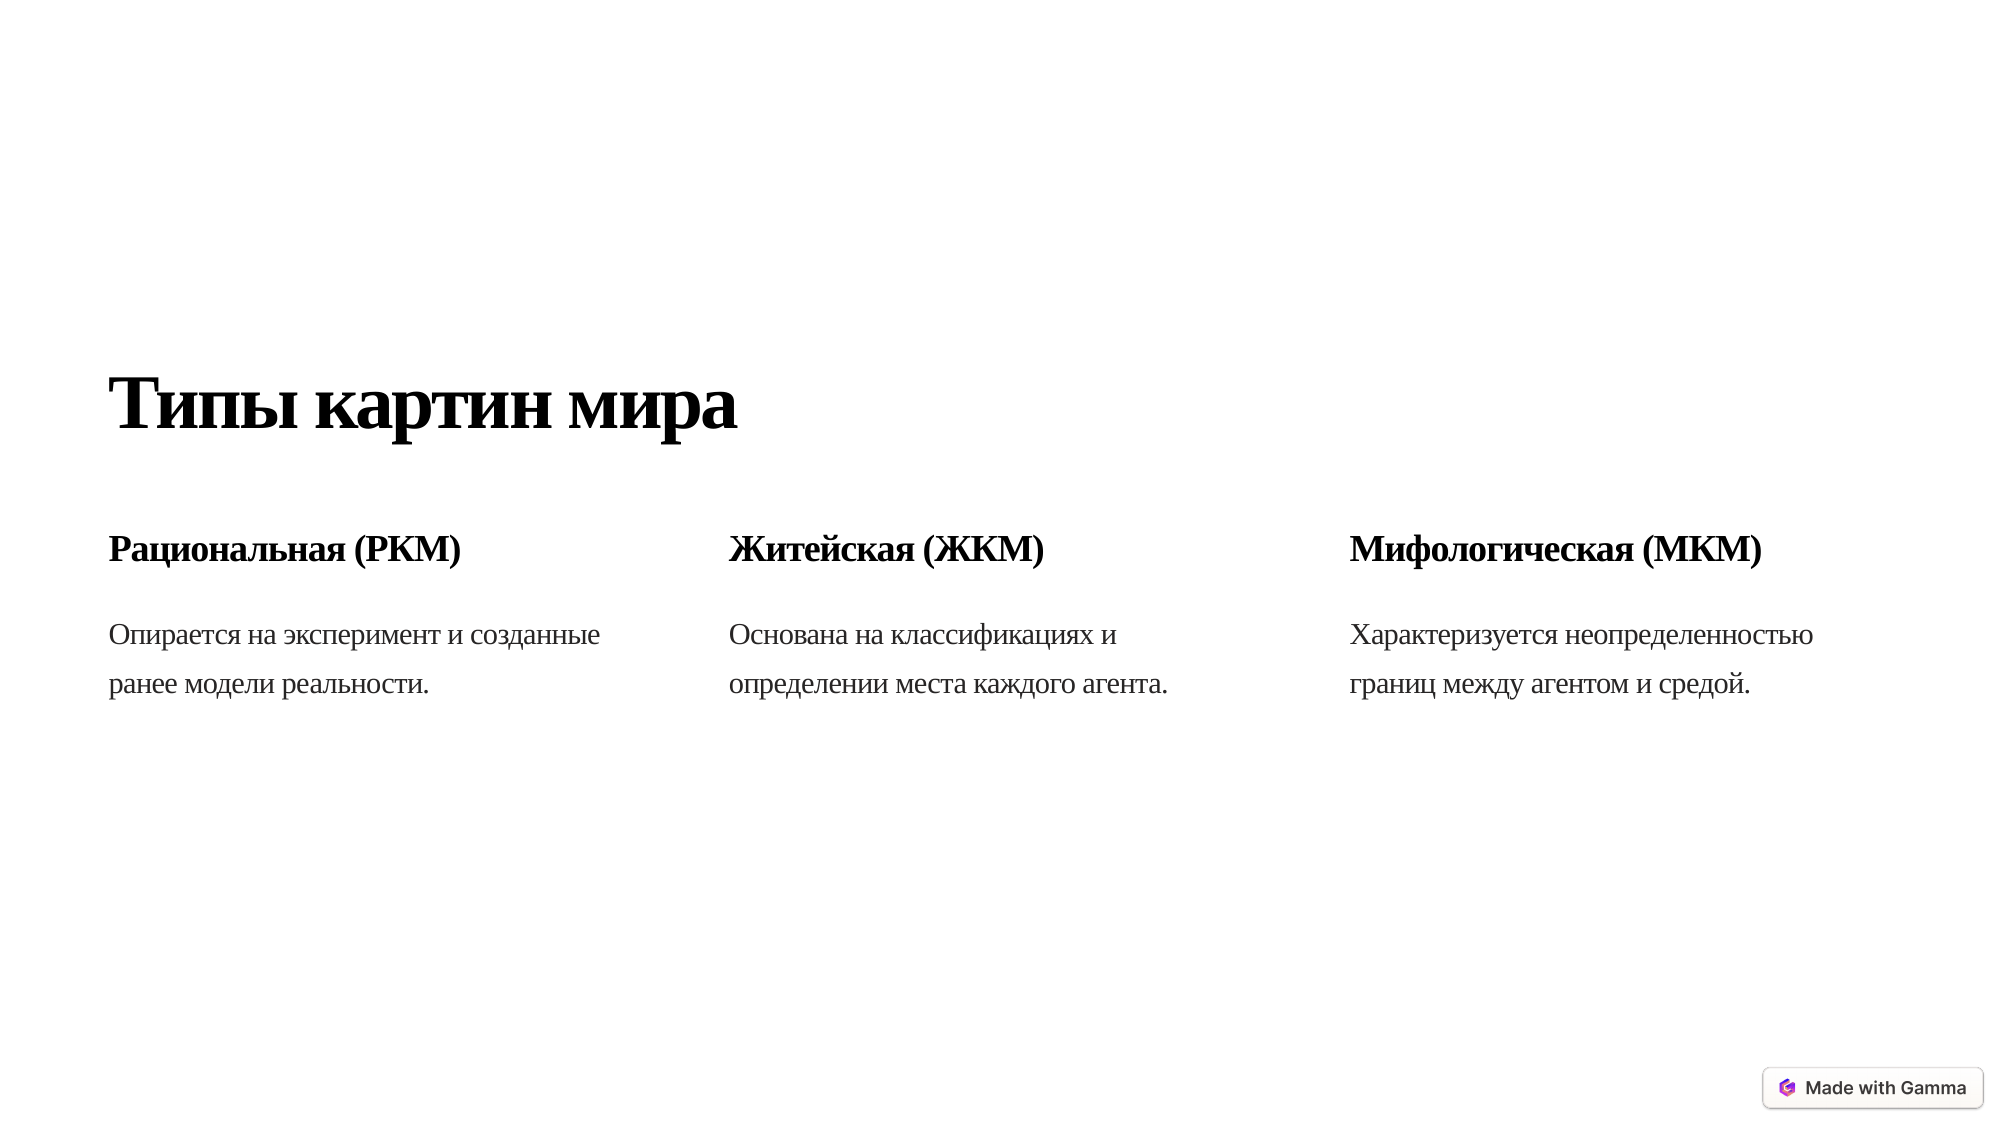

Типы картин мира
Рациональная (РКМ)
Житейская (ЖКМ)
Мифологическая (МКМ)
Опирается на эксперимент и созданные ранее модели реальности.
Основана на классификациях и определении места каждого агента.
Характеризуется неопределенностью границ между агентом и средой.